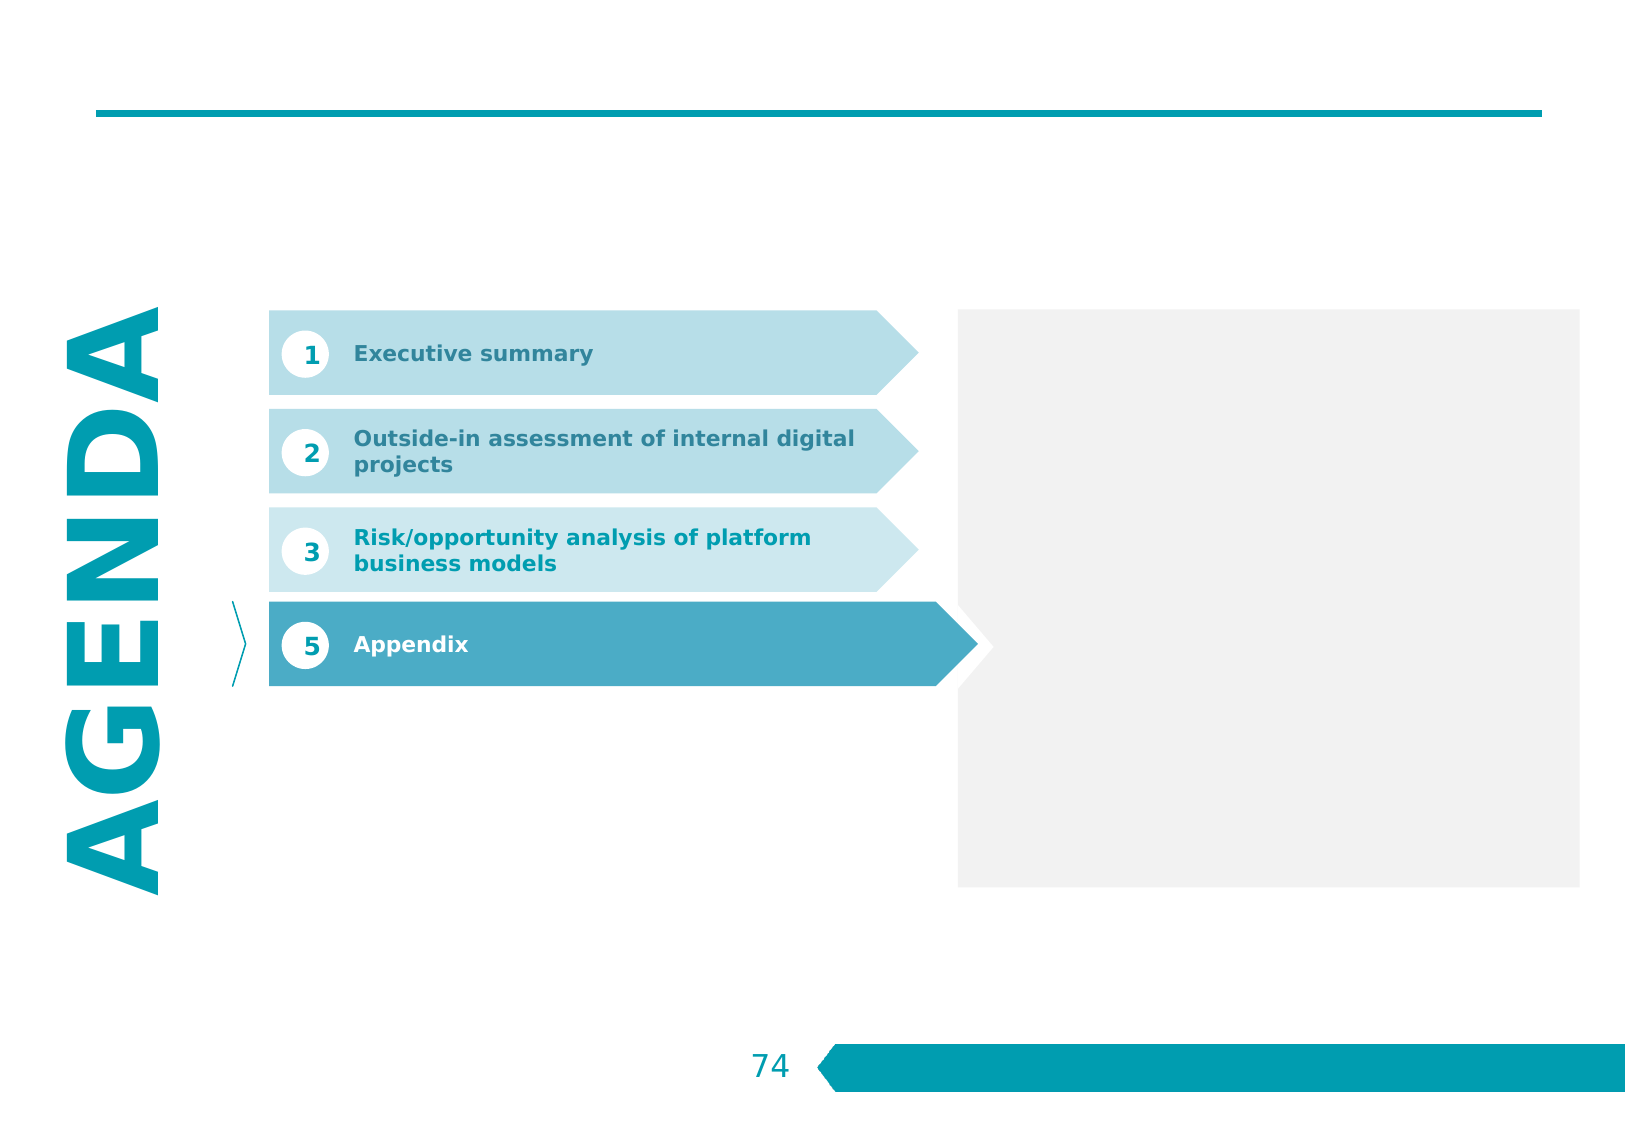

#

Executive summary
1
Outside-in assessment of internal digital projects
2
Risk/opportunity analysis of platform business models
AGENDA
3

Appendix
5